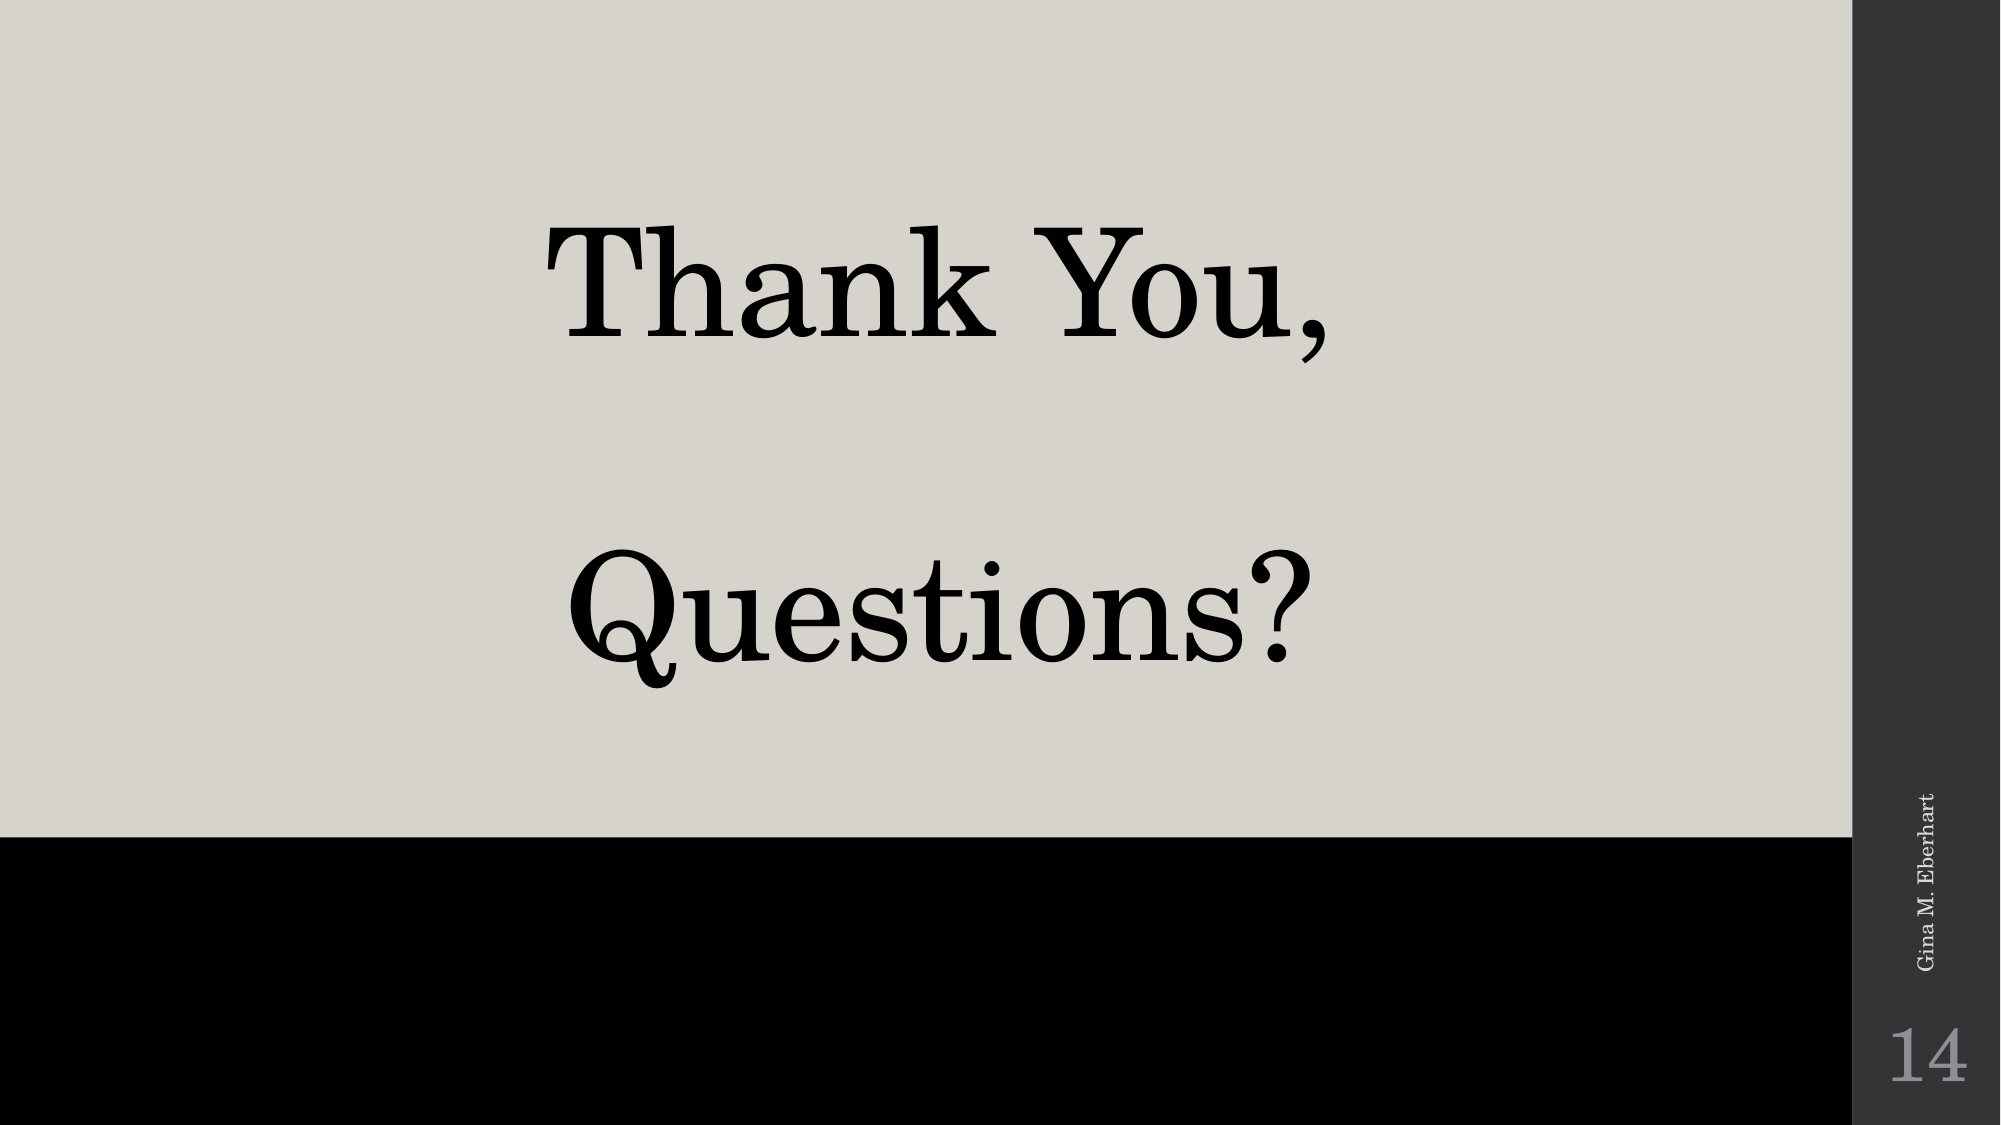

# Thank You, Questions?
Gina M. Eberhart
14